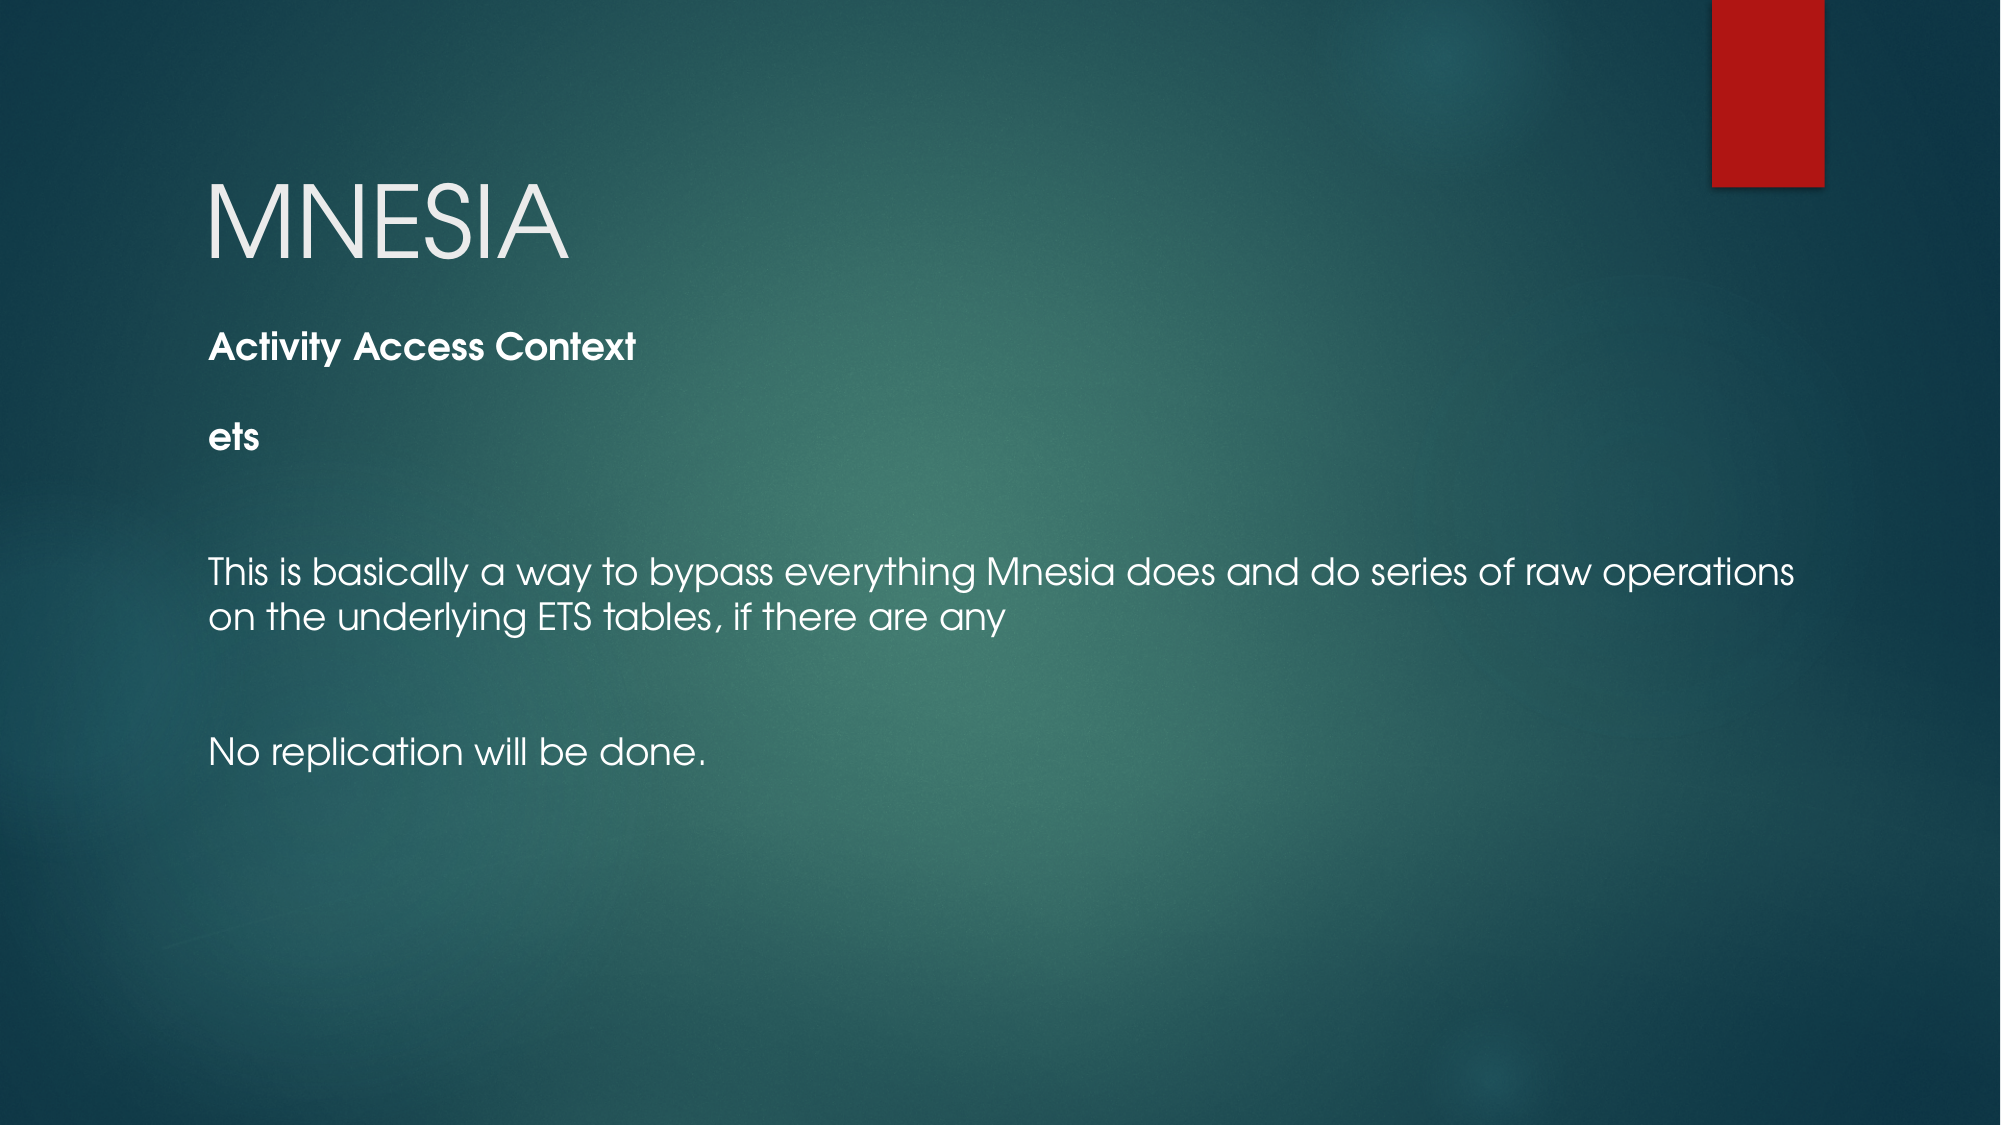

# MNESIA

Activity Access Context

ets

This is basically a way to bypass everything Mnesia does and do series of raw operations on the underlying ETS tables, if there are any

No replication will be done.